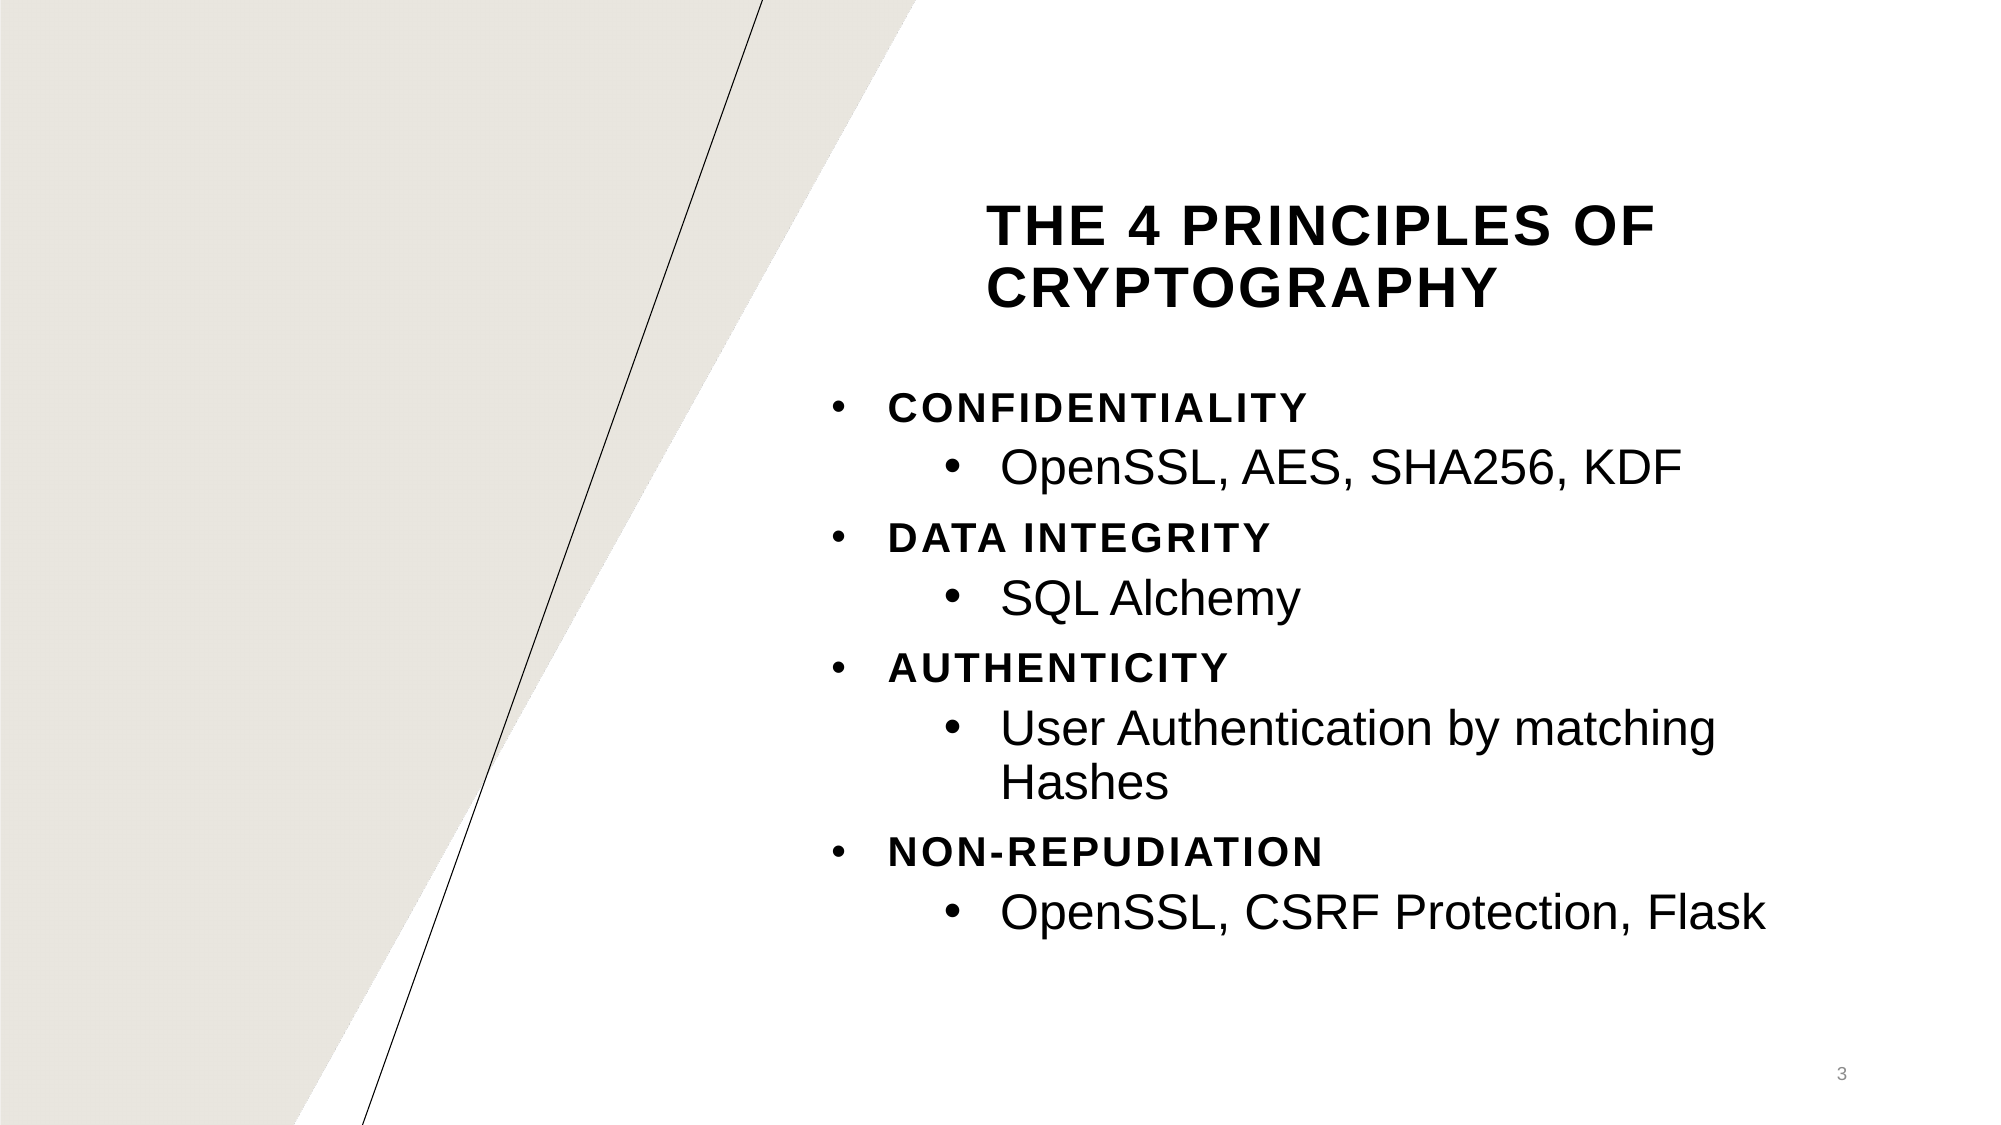

# The 4 Principles of Cryptography
Confidentiality
OpenSSL, AES, SHA256, KDF
Data Integrity
SQL Alchemy
Authenticity
User Authentication by matching Hashes
Non-repudiation
OpenSSL, CSRF Protection, Flask
3